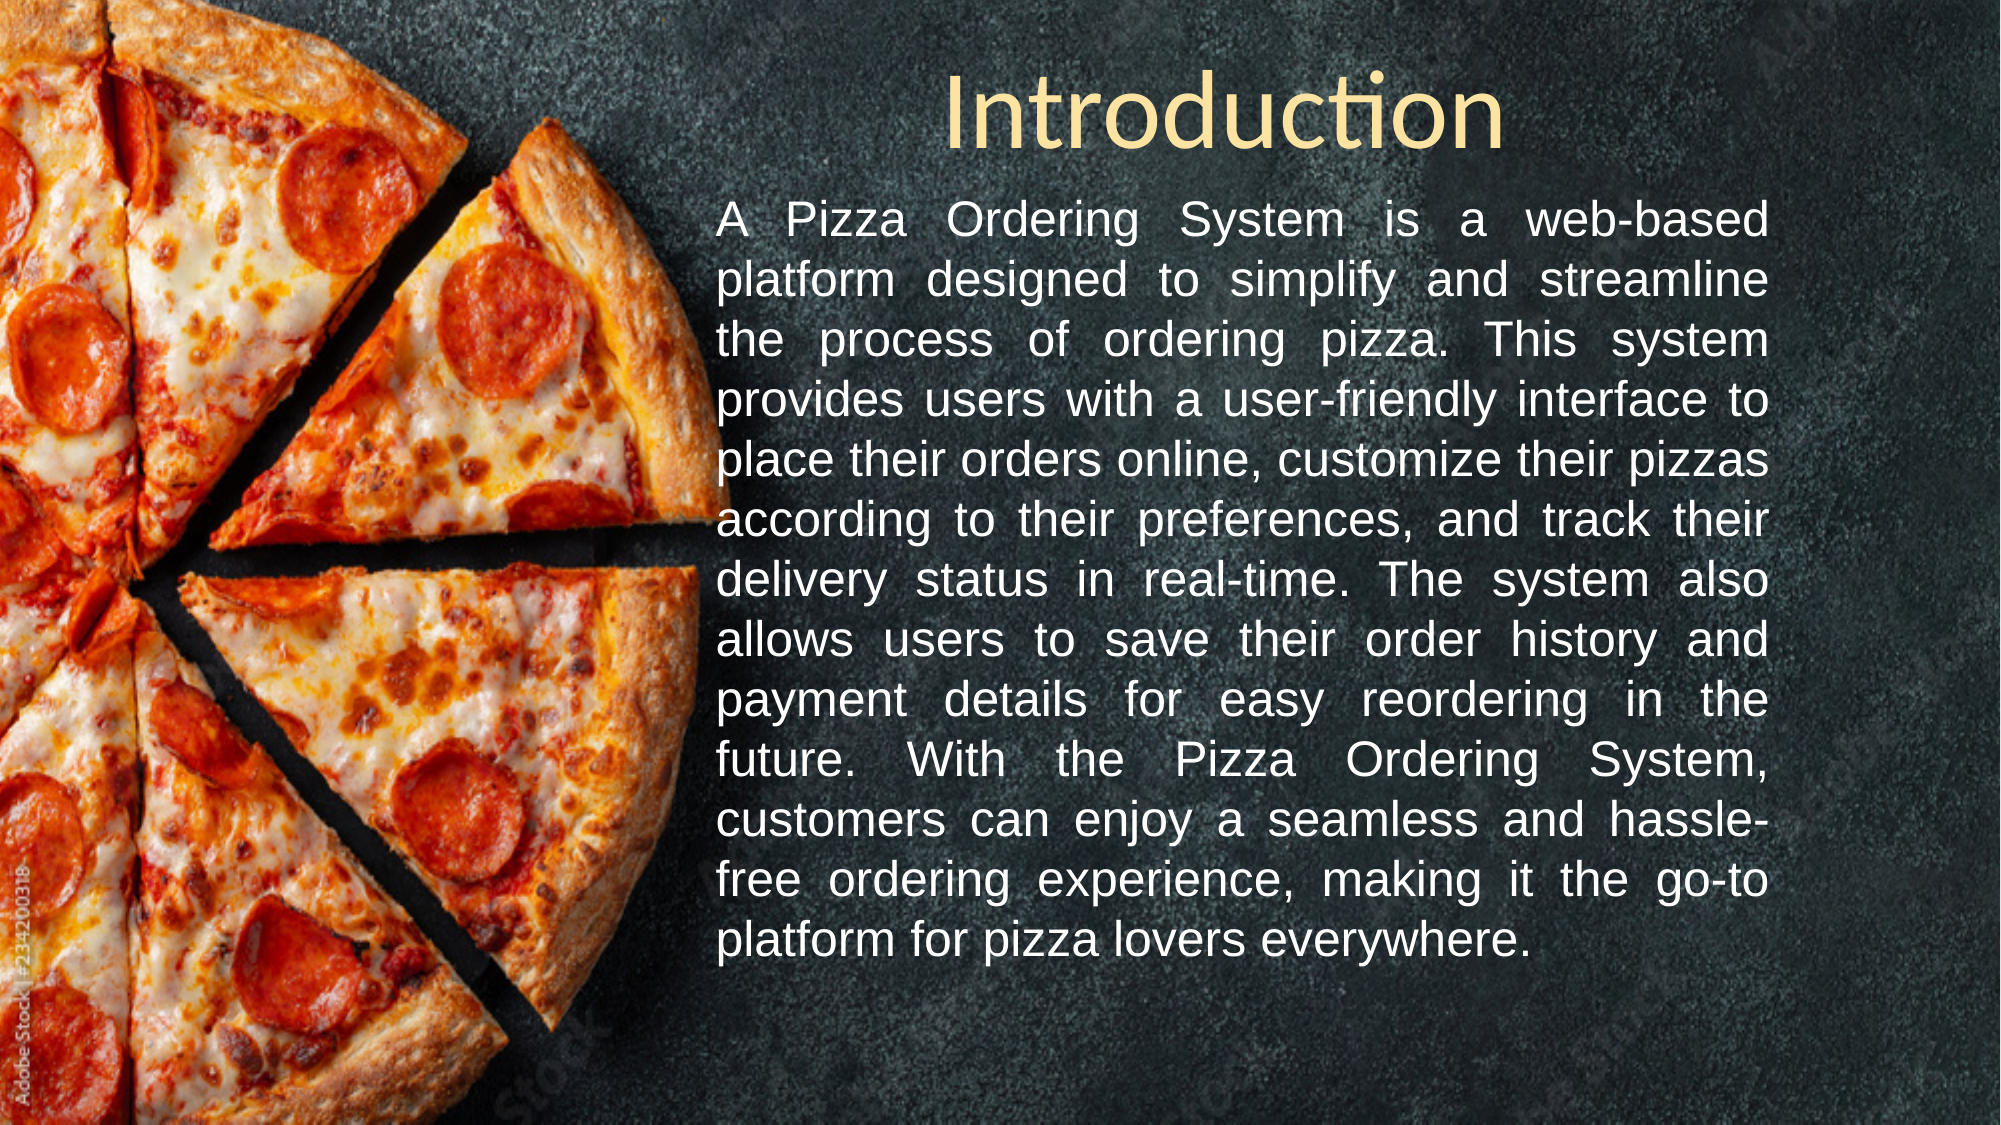

Introduction
A Pizza Ordering System is a web-based platform designed to simplify and streamline the process of ordering pizza. This system provides users with a user-friendly interface to place their orders online, customize their pizzas according to their preferences, and track their delivery status in real-time. The system also allows users to save their order history and payment details for easy reordering in the future. With the Pizza Ordering System, customers can enjoy a seamless and hassle-free ordering experience, making it the go-to platform for pizza lovers everywhere.